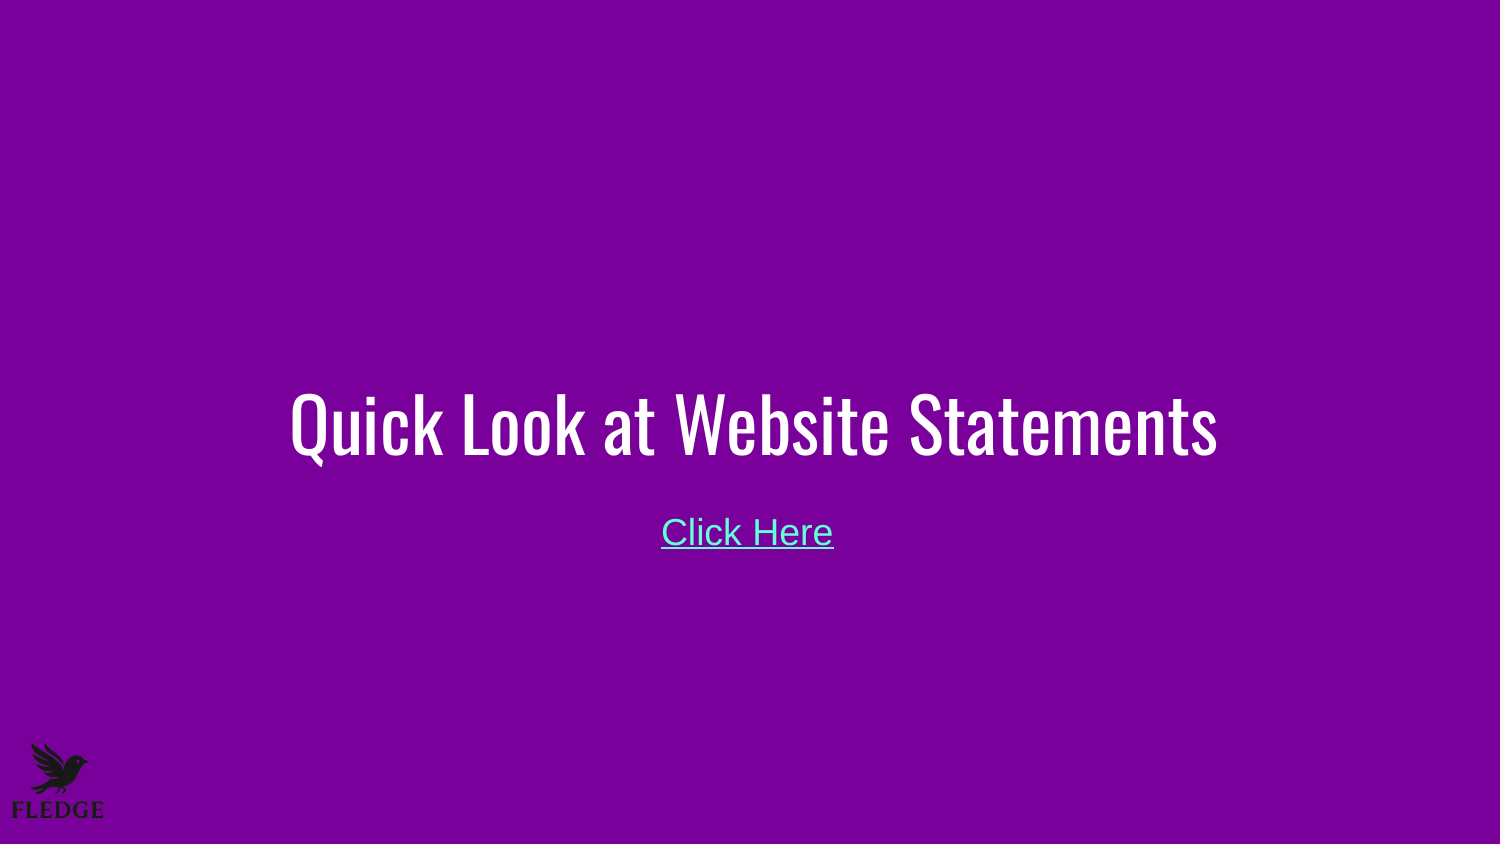

# Quick Look at Website Statements
Click Here